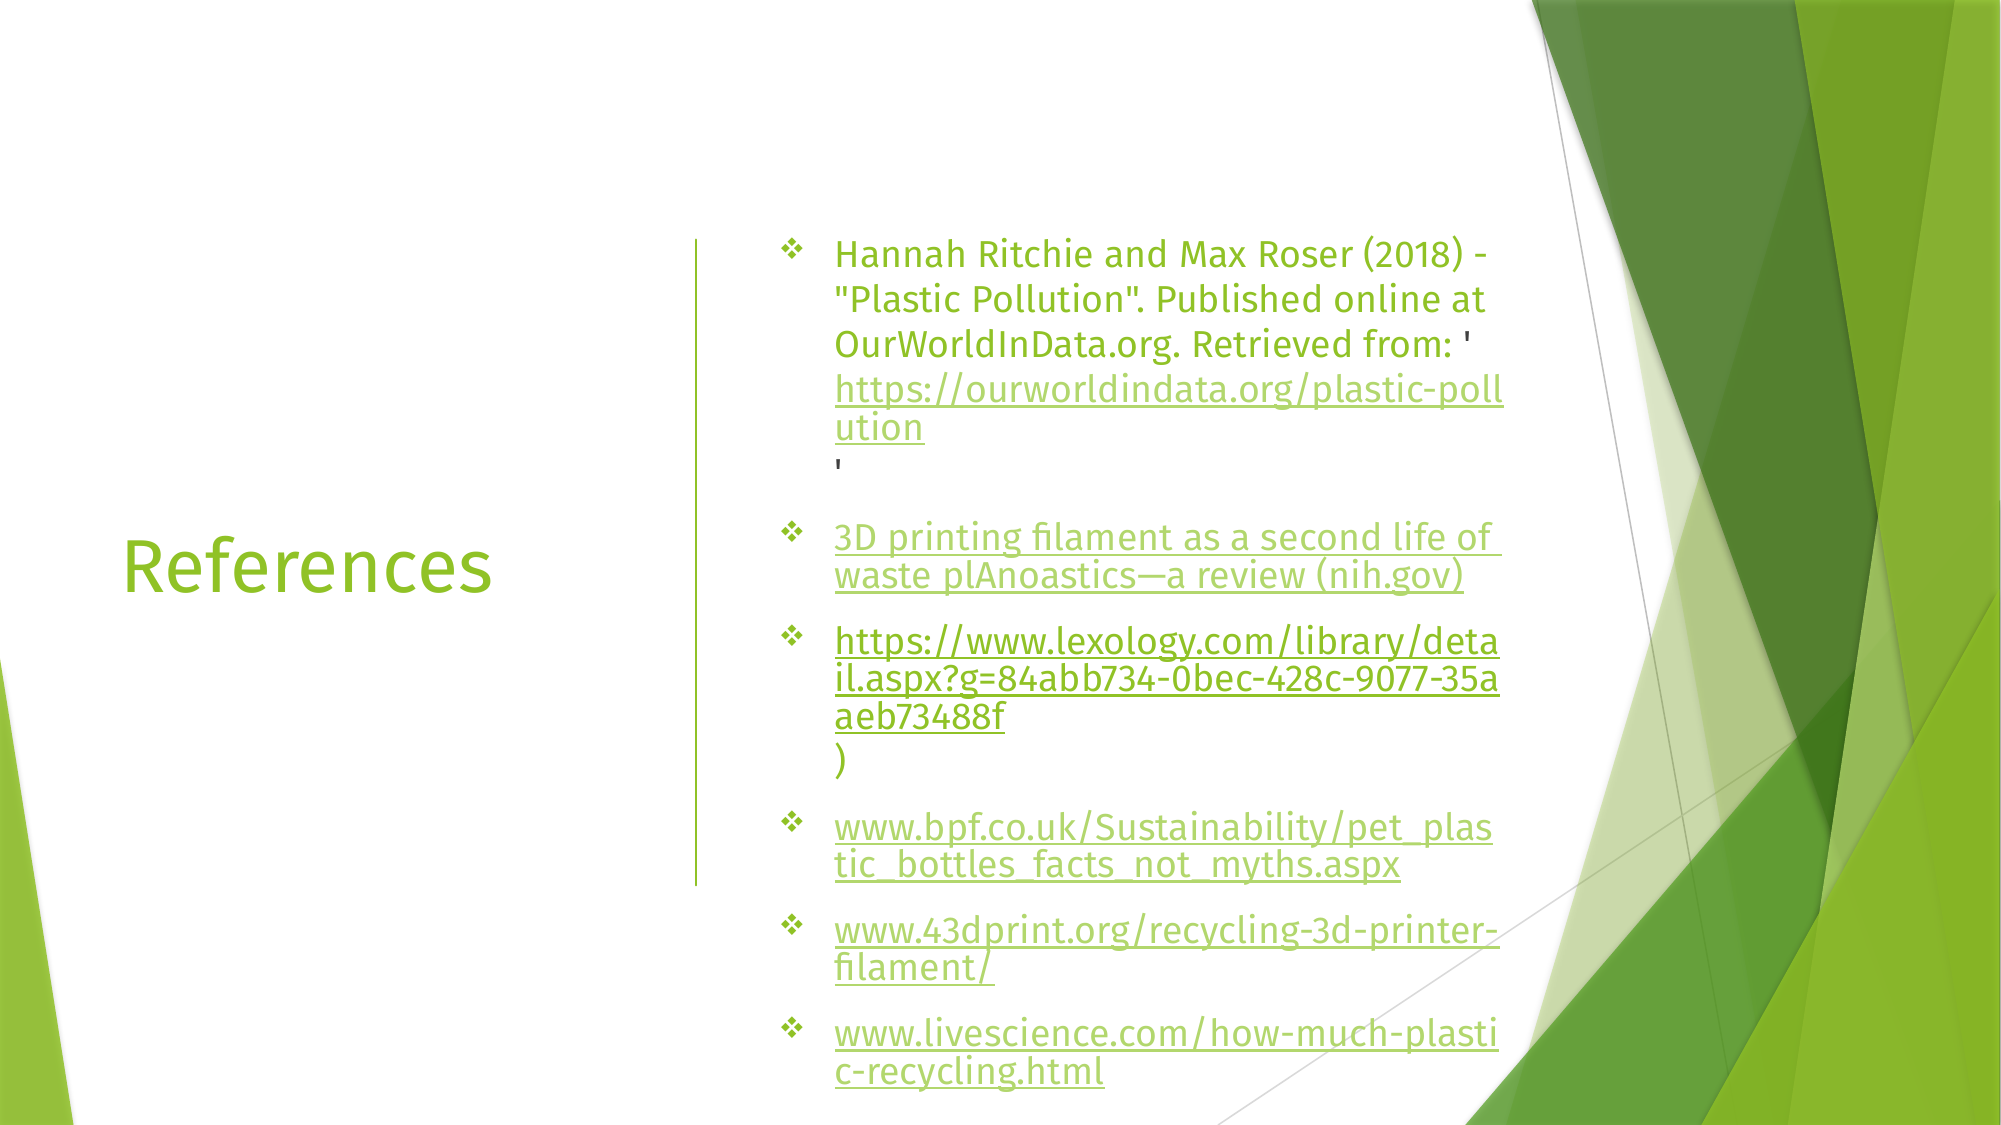

# References

Hannah Ritchie and Max Roser (2018) - "Plastic Pollution". Published online at OurWorldInData.org. Retrieved from: 'https://ourworldindata.org/plastic-pollution'
3D printing filament as a second life of waste plAnoastics—a review (nih.gov)
https://www.lexology.com/library/detail.aspx?g=84abb734-0bec-428c-9077-35aaeb73488f)
www.bpf.co.uk/Sustainability/pet_plastic_bottles_facts_not_myths.aspx
www.43dprint.org/recycling-3d-printer-filament/
www.livescience.com/how-much-plastic-recycling.html